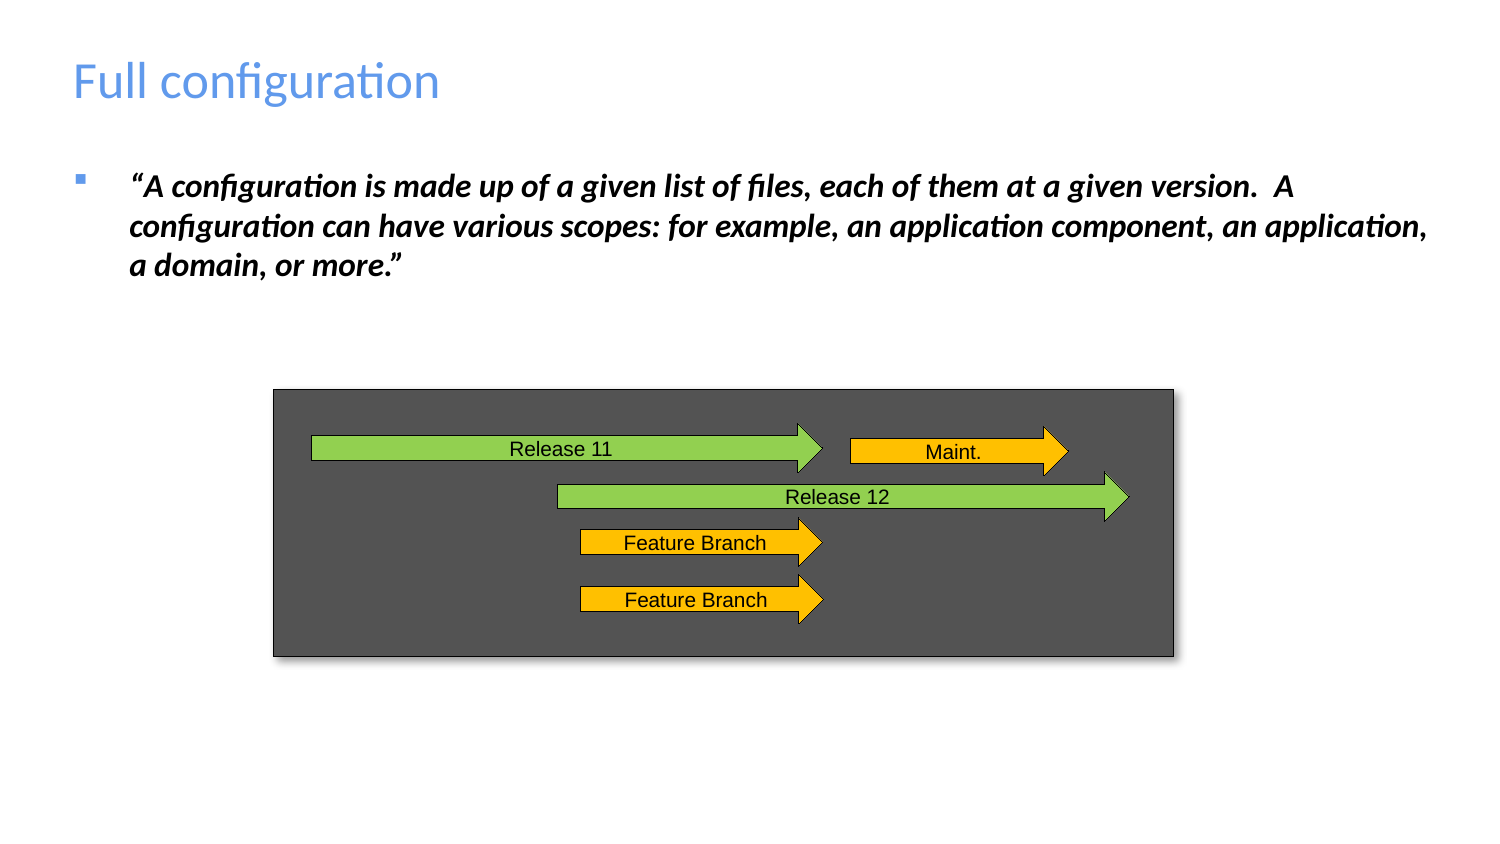

# Full configuration
“A configuration is made up of a given list of files, each of them at a given version.  A configuration can have various scopes: for example, an application component, an application, a domain, or more.”

Release 11
Maint.
Release 12
Feature Branch
Feature Branch